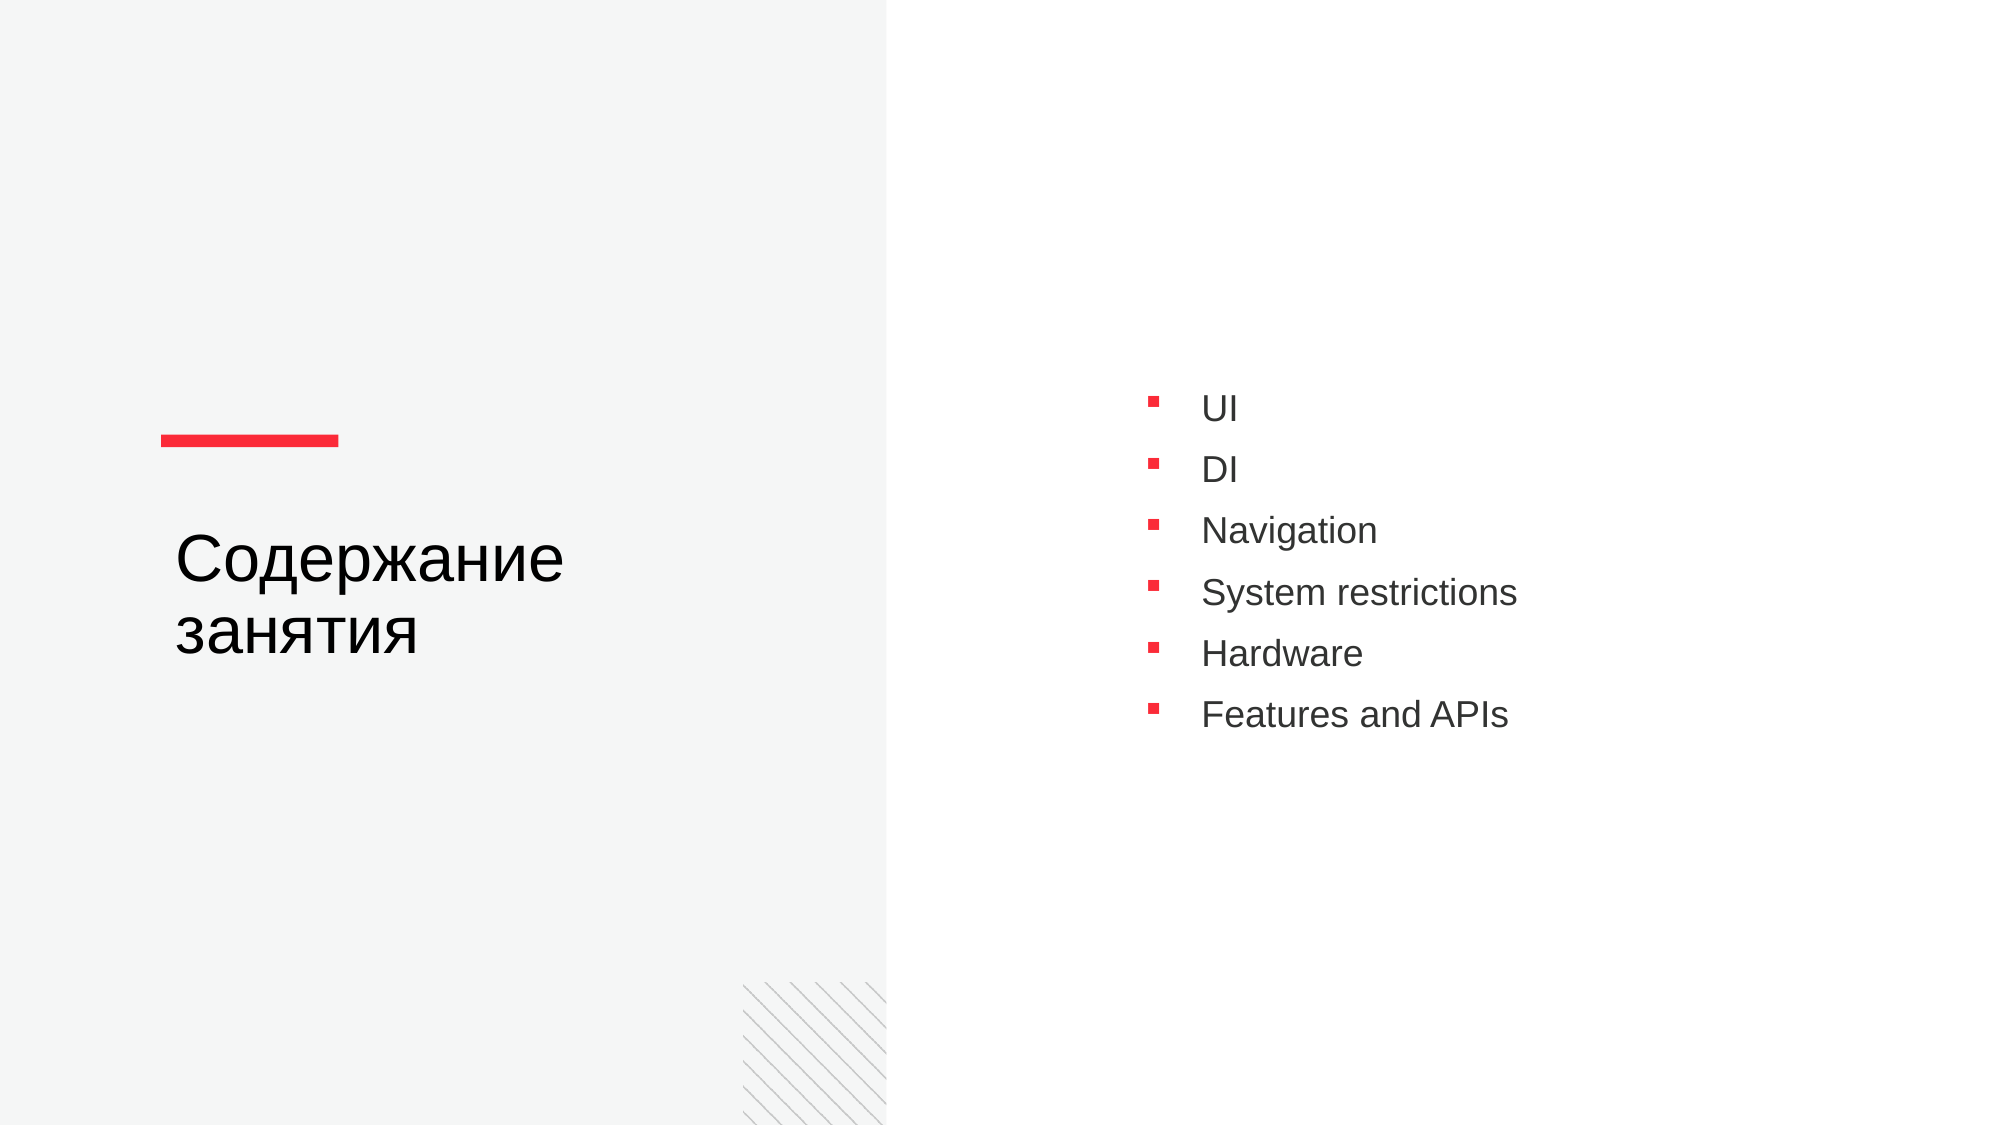

UI
DI
Navigation
System restrictions
Hardware
Features and APIs
Содержание занятия